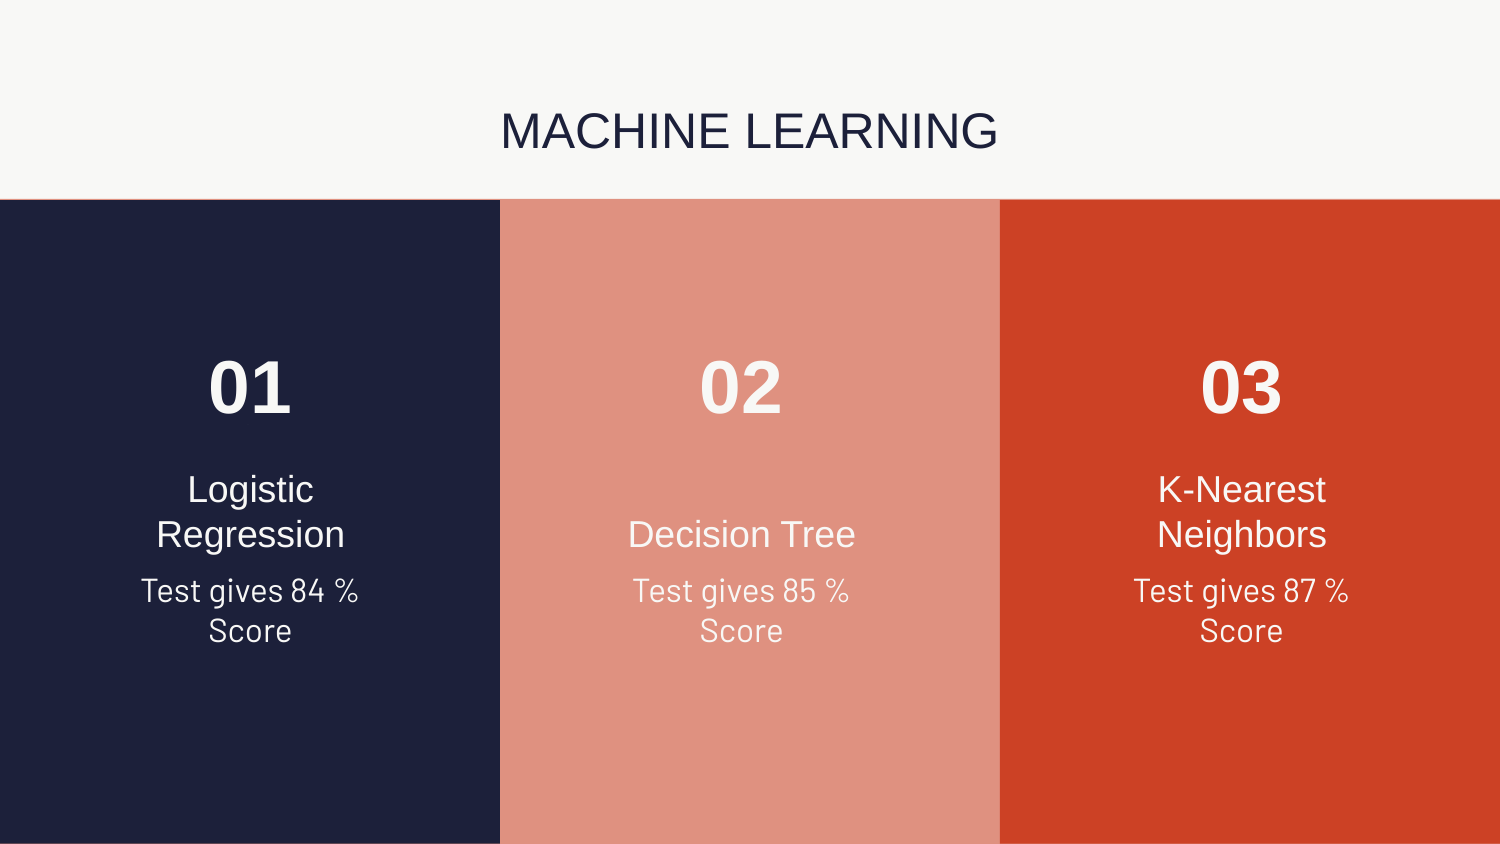

MACHINE LEARNING
# 01
02
03
Logistic Regression

Decision Tree
K-Nearest Neighbors
Test gives 84 % Score
Test gives 85 % Score
Test gives 87 % Score